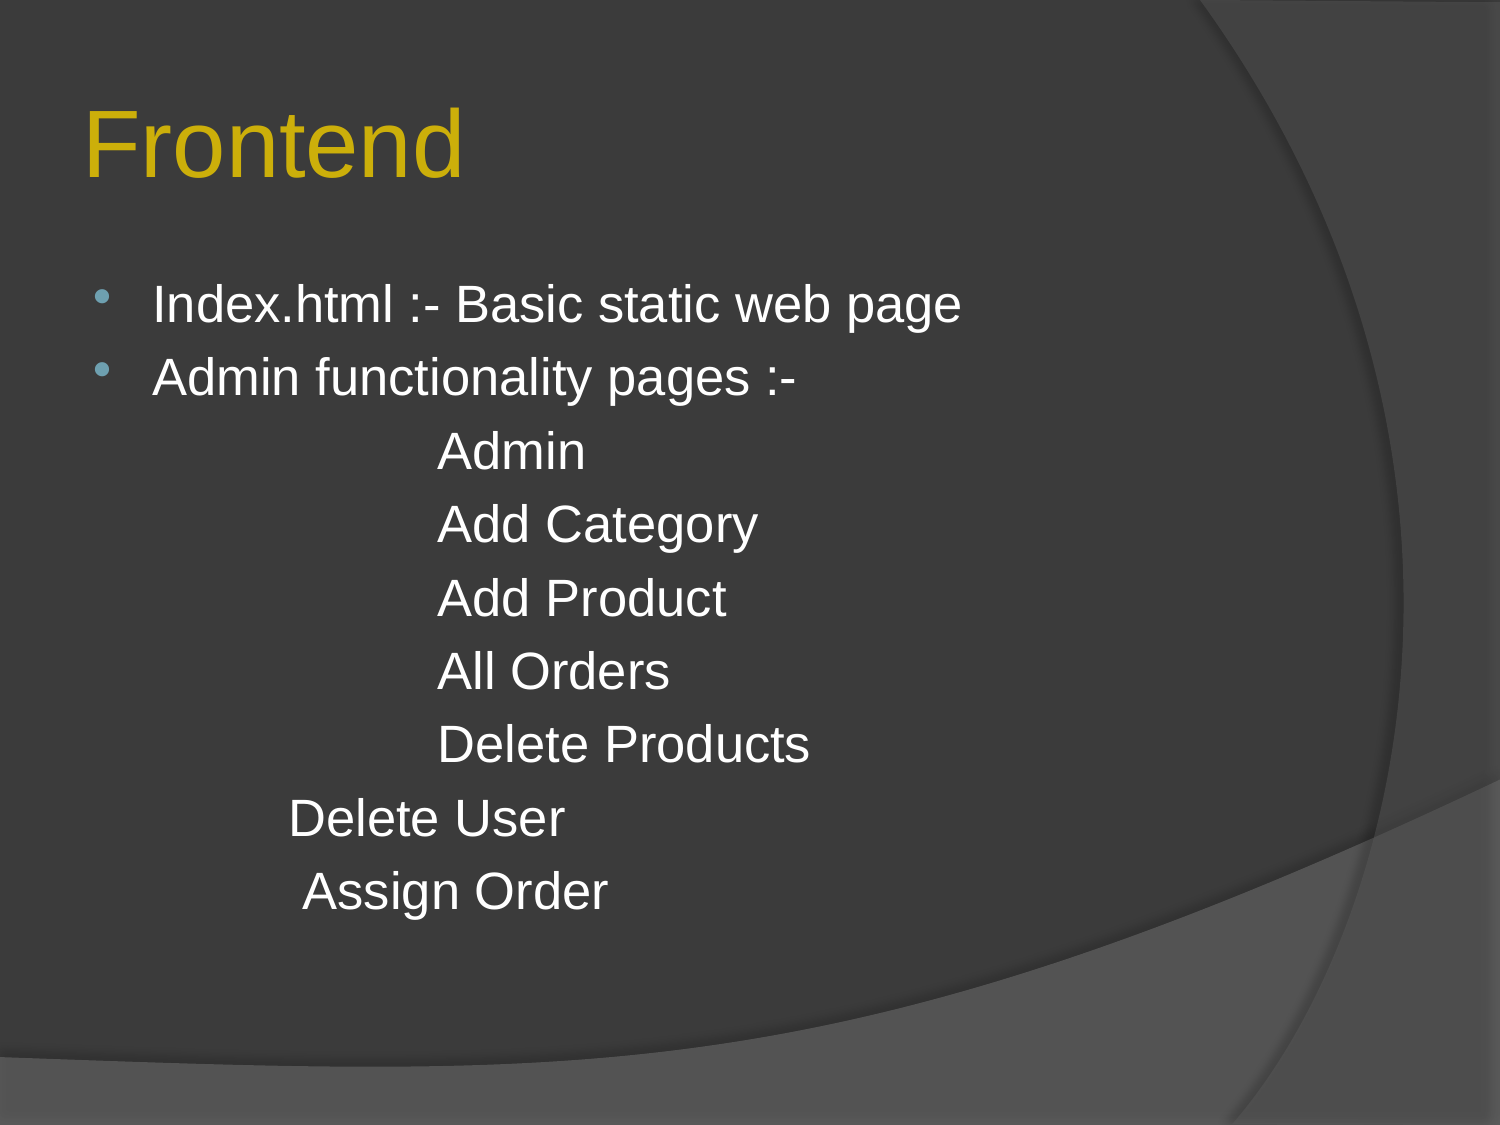

# Frontend
Index.html :- Basic static web page
Admin functionality pages :-
                        Admin
                        Add Category
                        Add Product
                        All Orders
                        Delete Products
		     Delete User
		      Assign Order